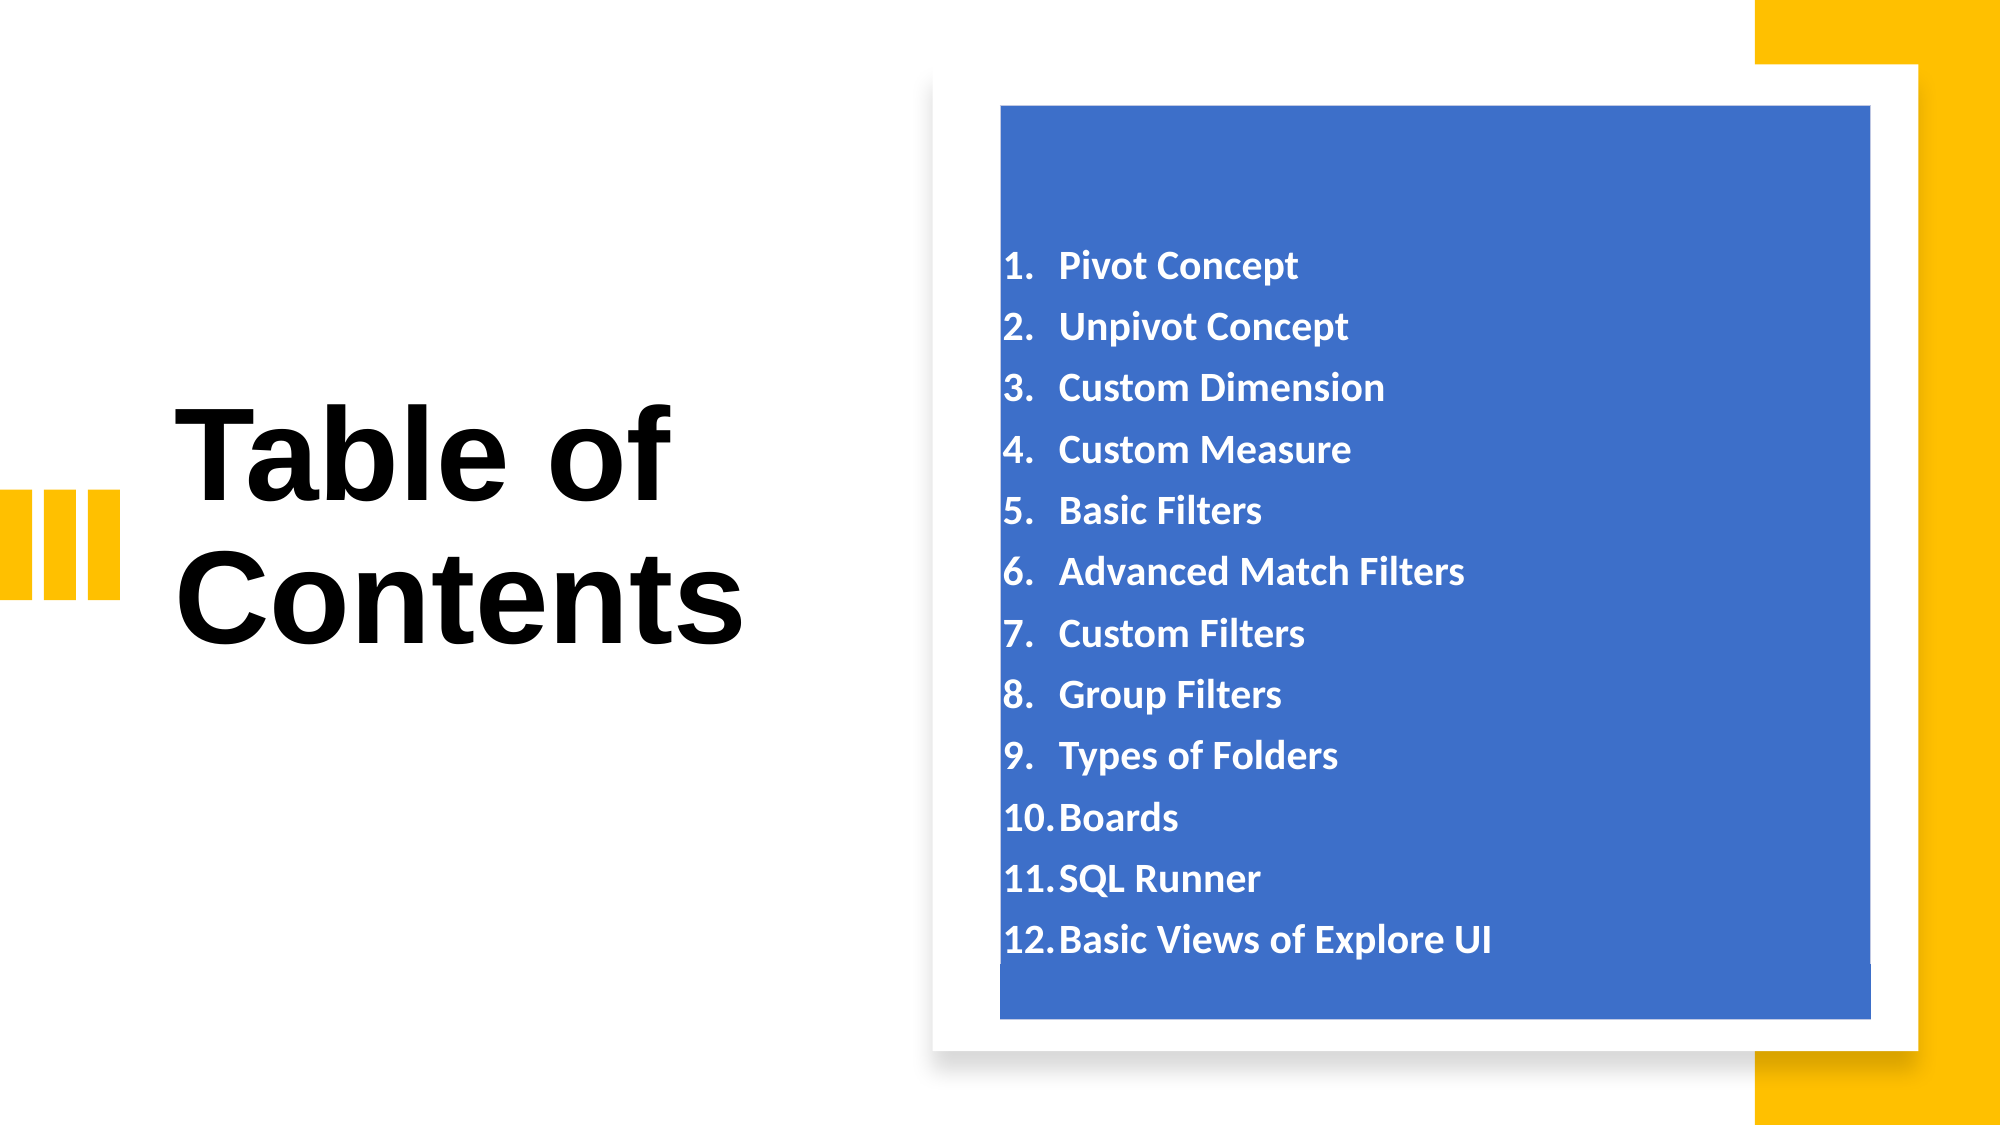

| Pivot Concept Unpivot Concept Custom Dimension Custom Measure Basic Filters Advanced Match Filters Custom Filters Group Filters Types of Folders Boards SQL Runner Basic Views of Explore UI |
| --- |
|  |

Table of Contents